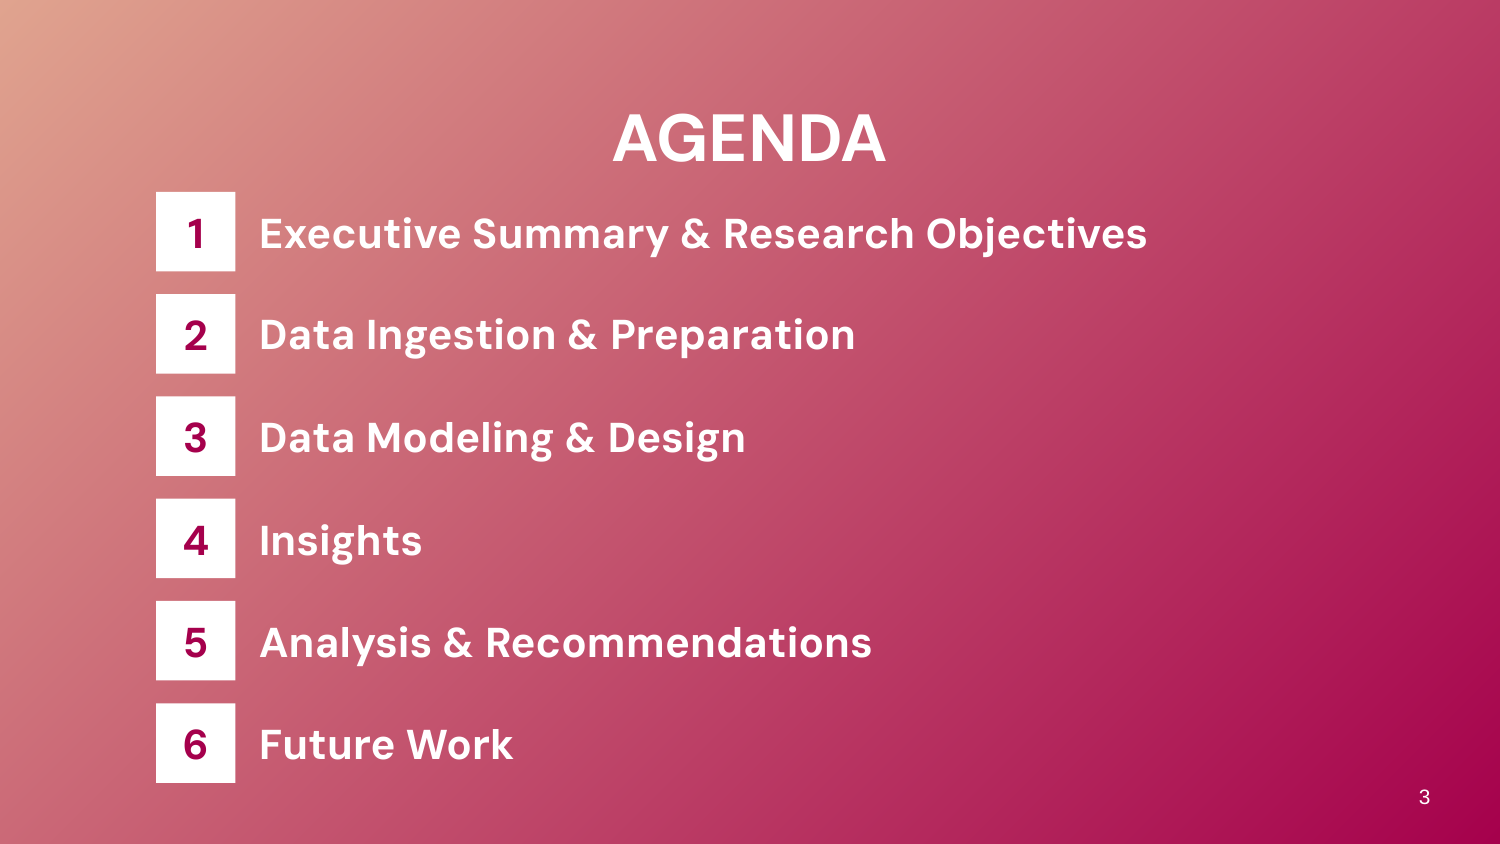

# AGENDA
Executive Summary & Research Objectives
1
Data Ingestion & Preparation
2
Data Modeling & Design
3
Insights
4
Analysis & Recommendations
5
Future Work
6
3